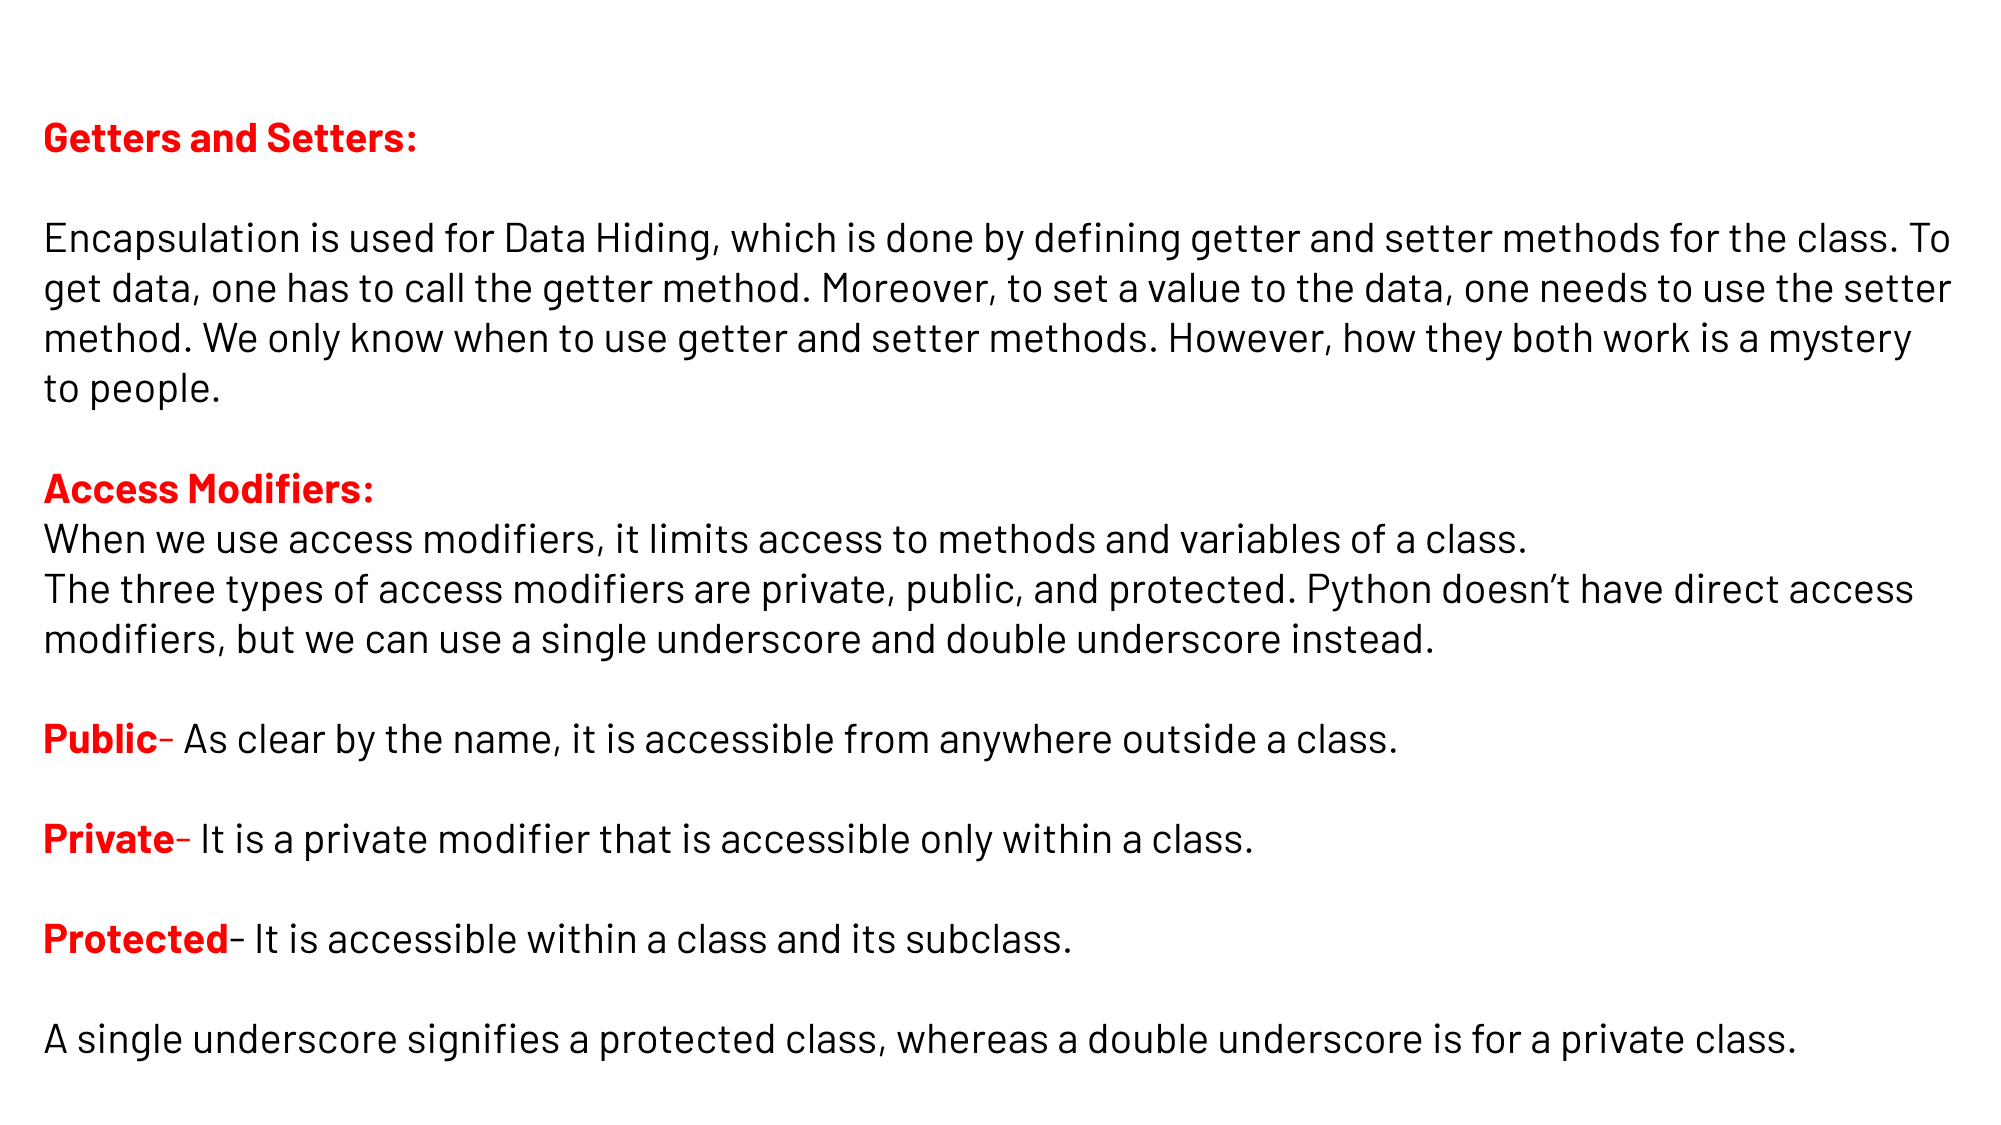

Getters and Setters:

Encapsulation is used for Data Hiding, which is done by defining getter and setter methods for the class. To get data, one has to call the getter method. Moreover, to set a value to the data, one needs to use the setter method. We only know when to use getter and setter methods. However, how they both work is a mystery to people.

Access Modifiers:
When we use access modifiers, it limits access to methods and variables of a class.
The three types of access modifiers are private, public, and protected. Python doesn’t have direct access modifiers, but we can use a single underscore and double underscore instead.

Public- As clear by the name, it is accessible from anywhere outside a class.

Private- It is a private modifier that is accessible only within a class.

Protected- It is accessible within a class and its subclass.

A single underscore signifies a protected class, whereas a double underscore is for a private class.